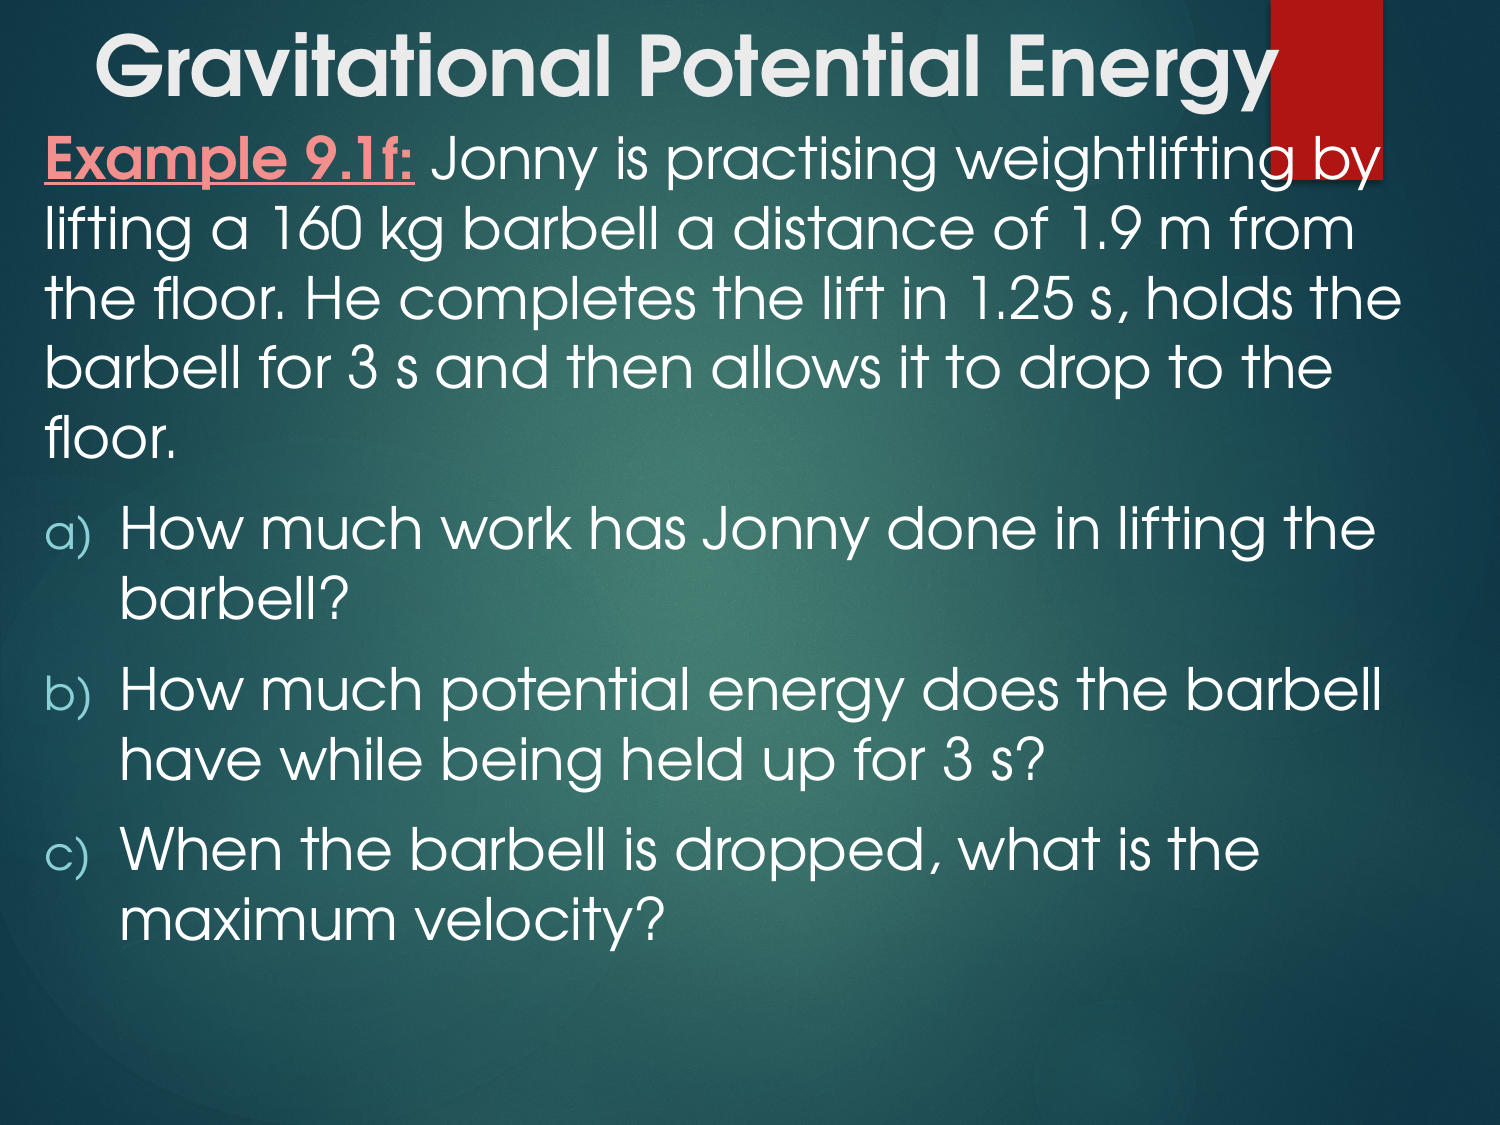

# Gravitational Potential Energy
Example 9.1f: Jonny is practising weightlifting by lifting a 160 kg barbell a distance of 1.9 m from the floor. He completes the lift in 1.25 s, holds the barbell for 3 s and then allows it to drop to the floor.
How much work has Jonny done in lifting the barbell?
How much potential energy does the barbell have while being held up for 3 s?
When the barbell is dropped, what is the maximum velocity?